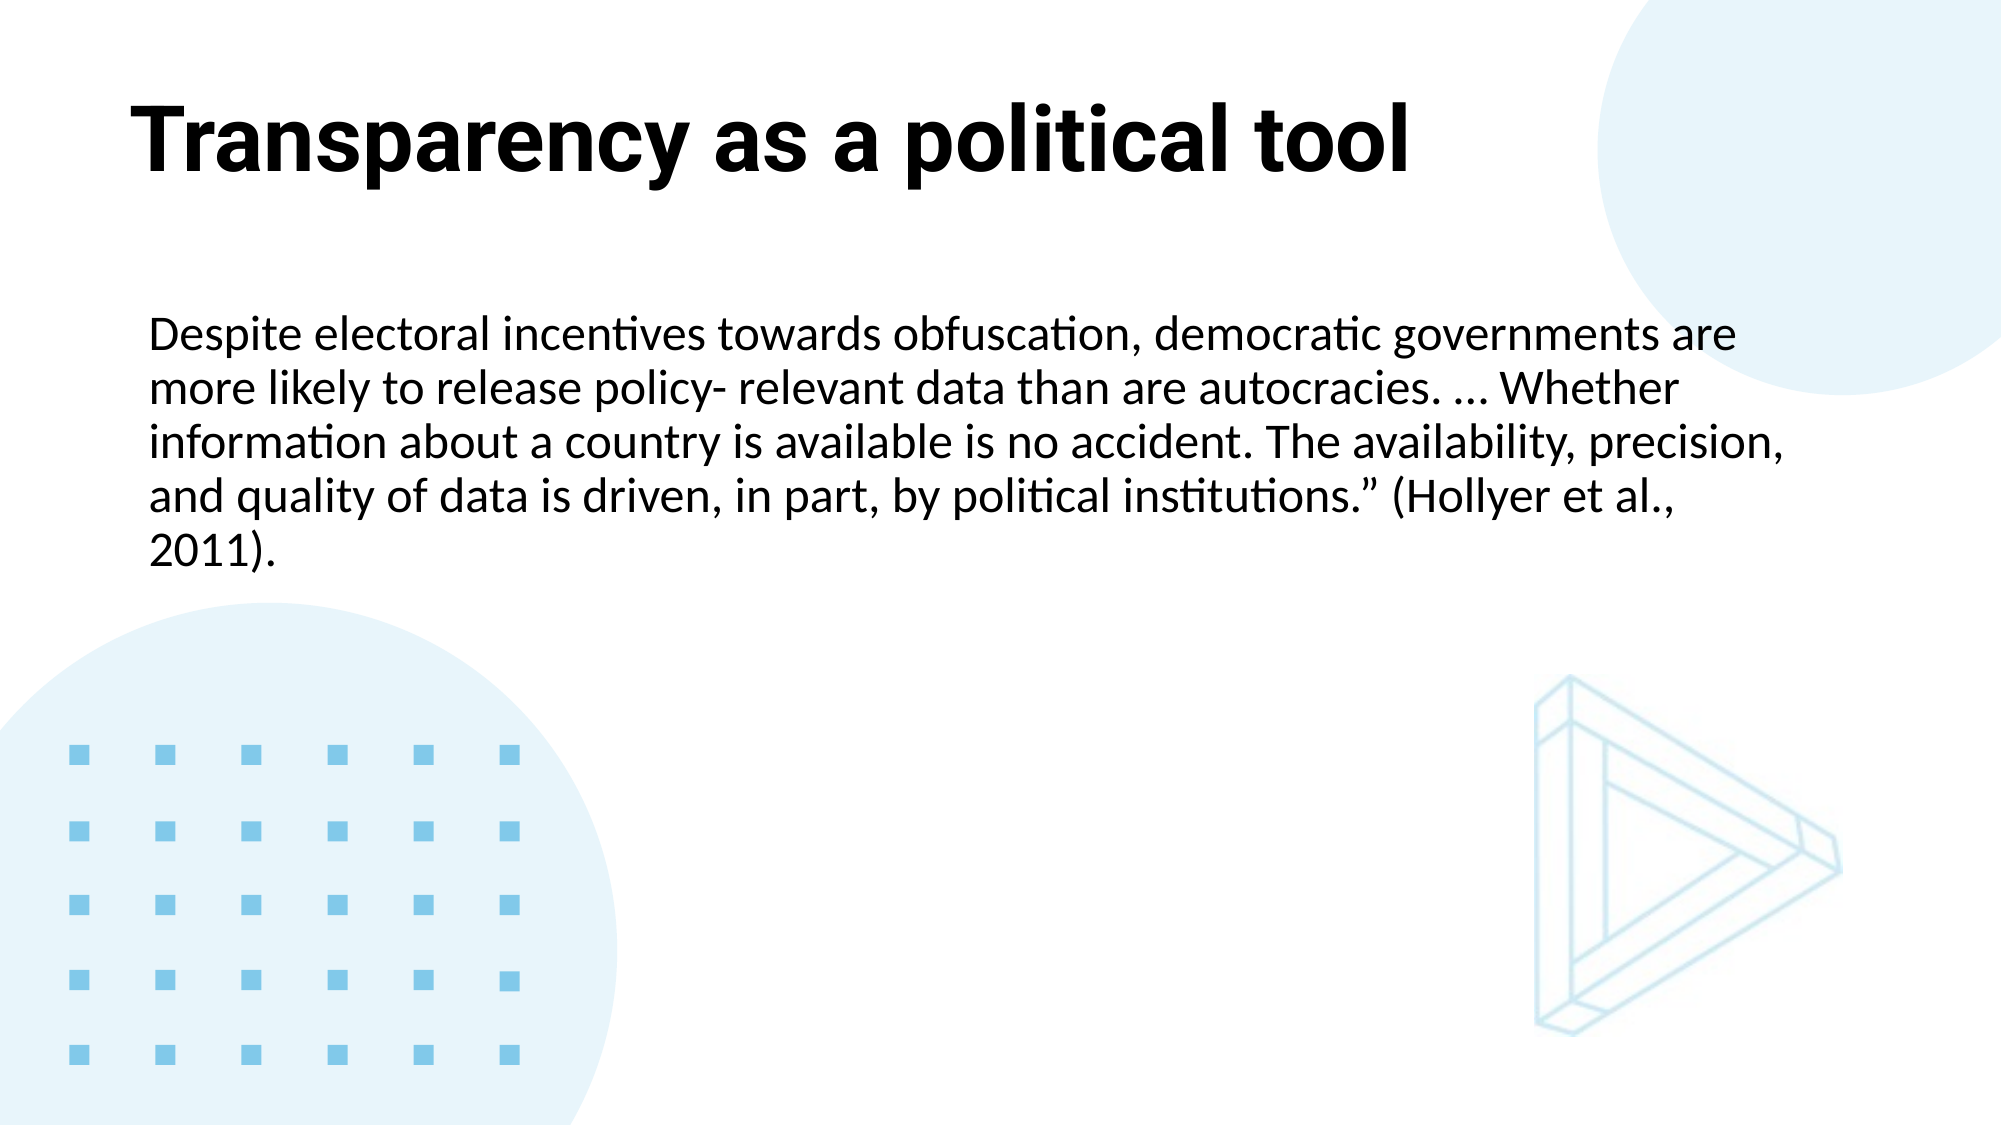

Transparency as a political tool
Despite electoral incentives towards obfuscation, democratic governments are more likely to release policy- relevant data than are autocracies. … Whether information about a country is available is no accident. The availability, precision, and quality of data is driven, in part, by political institutions.” (Hollyer et al., 2011).